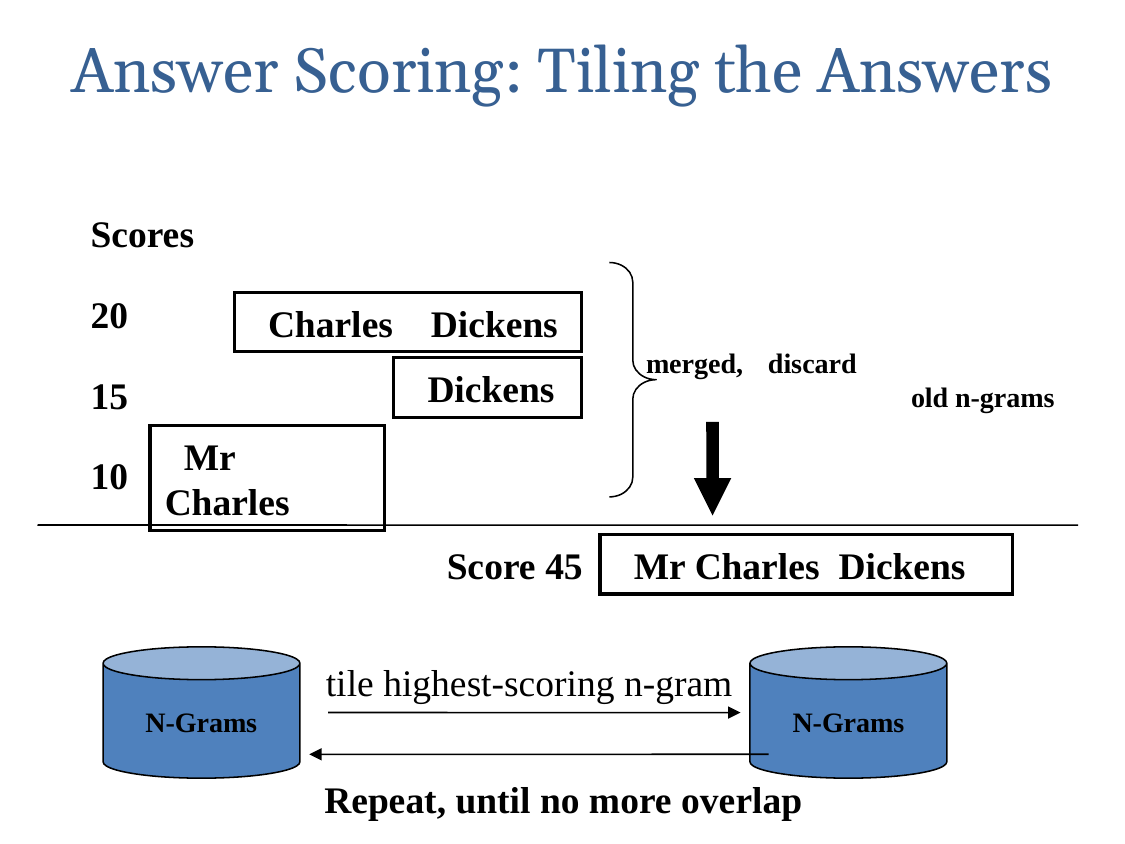

# Answer Scoring: Tiling the Answers
Scores

20

15

10
     merged,	 discard
		old n-grams
  Charles    Dickens
  Dickens

  Mr Charles

Score 45
  Mr Charles  Dickens
N-Grams
N-Grams
tile highest-scoring n-gram

Repeat, until no more overlap